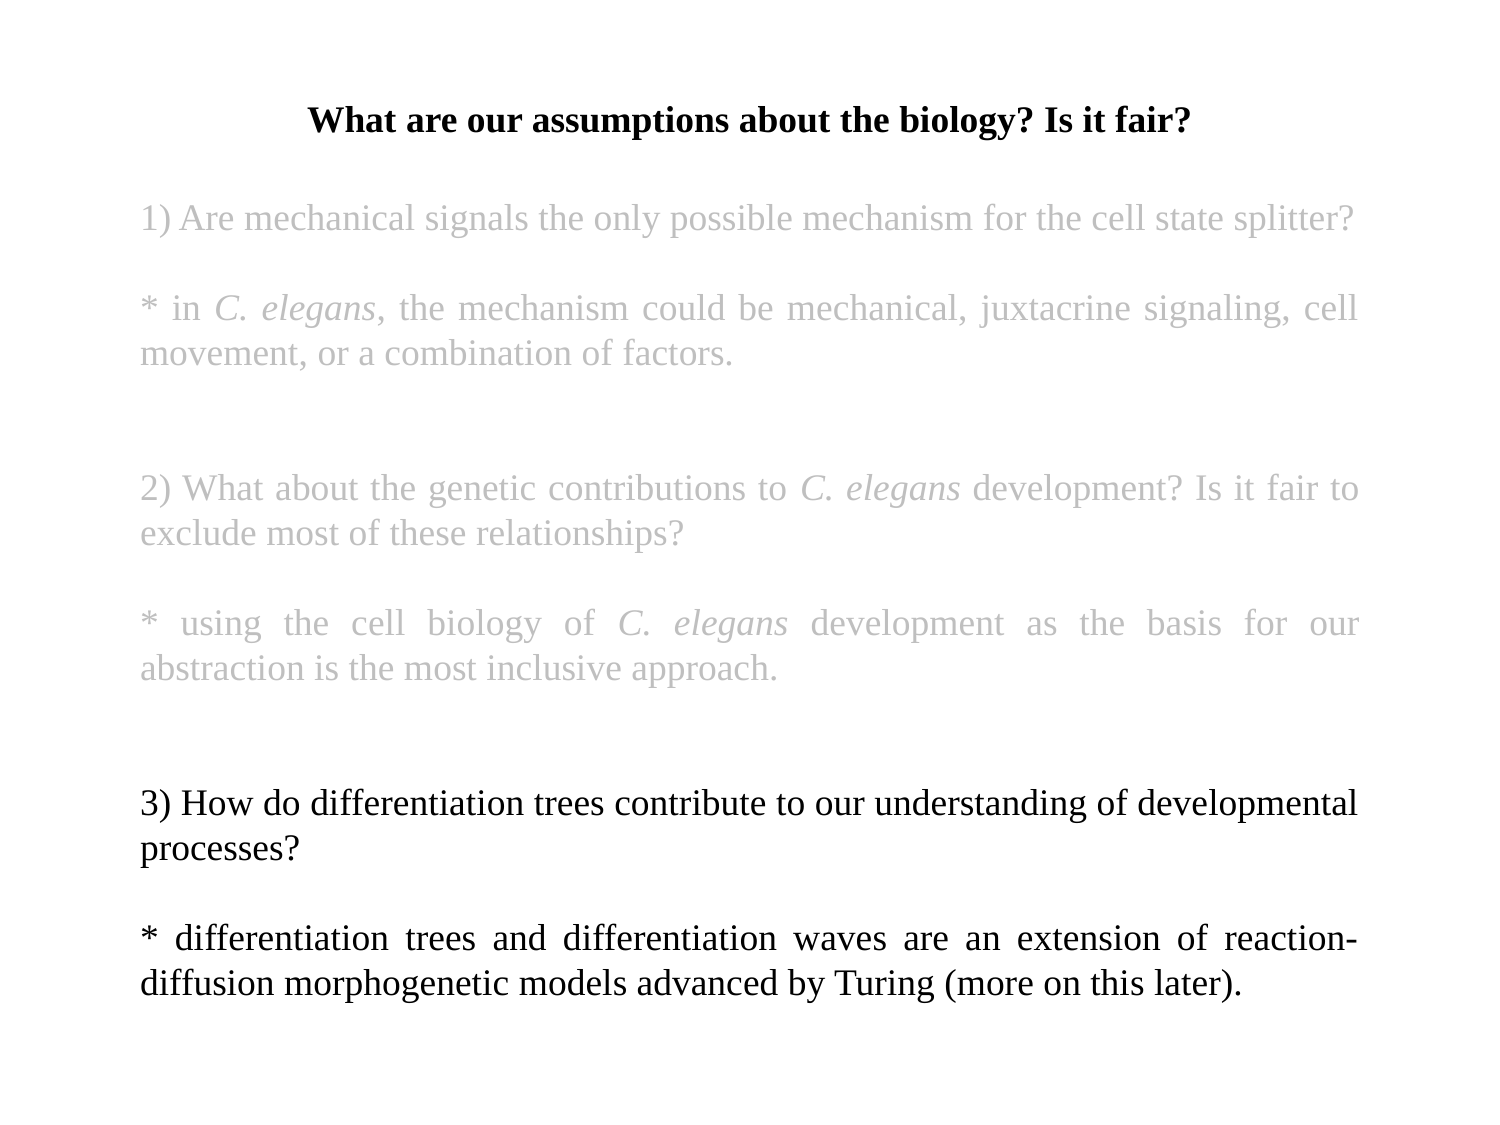

What are our assumptions about the biology? Is it fair?

1) Are mechanical signals the only possible mechanism for the cell state splitter?

* in C. elegans, the mechanism could be mechanical, juxtacrine signaling, cell movement, or a combination of factors.

2) What about the genetic contributions to C. elegans development? Is it fair to exclude most of these relationships?

* using the cell biology of C. elegans development as the basis for our abstraction is the most inclusive approach.

3) How do differentiation trees contribute to our understanding of developmental processes?

* differentiation trees and differentiation waves are an extension of reaction-diffusion morphogenetic models advanced by Turing (more on this later).